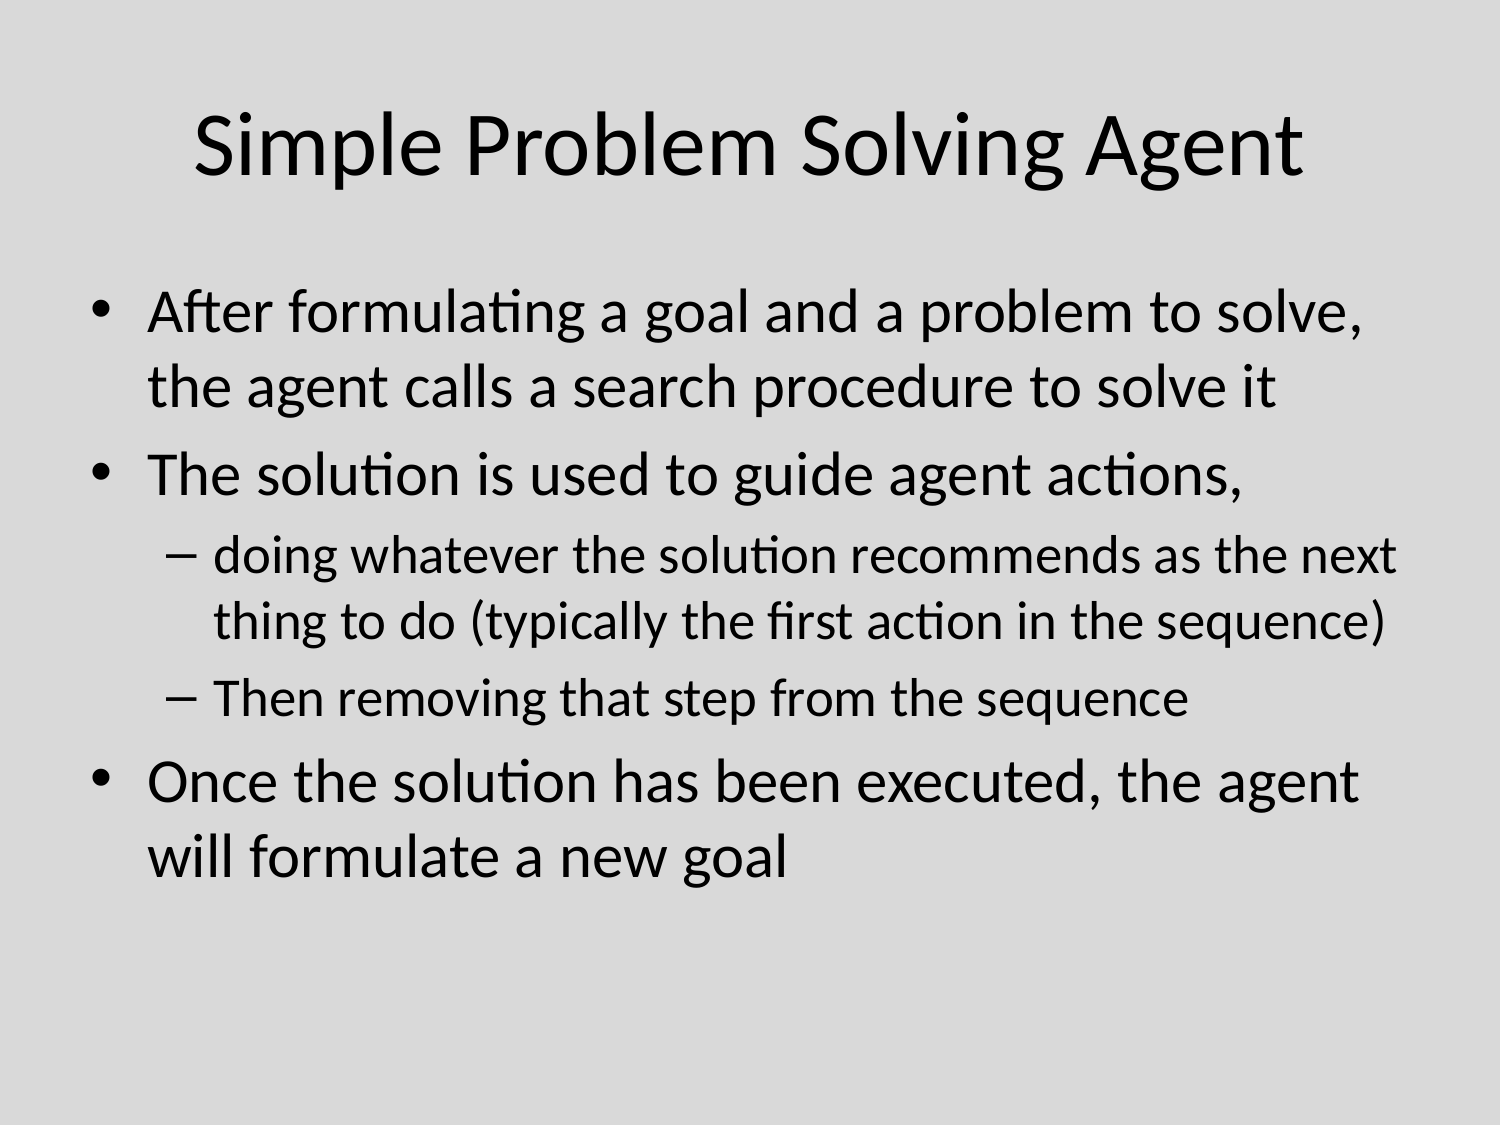

# Simple Problem Solving Agent
After formulating a goal and a problem to solve, the agent calls a search procedure to solve it
The solution is used to guide agent actions,
doing whatever the solution recommends as the next thing to do (typically the first action in the sequence)
Then removing that step from the sequence
Once the solution has been executed, the agent will formulate a new goal